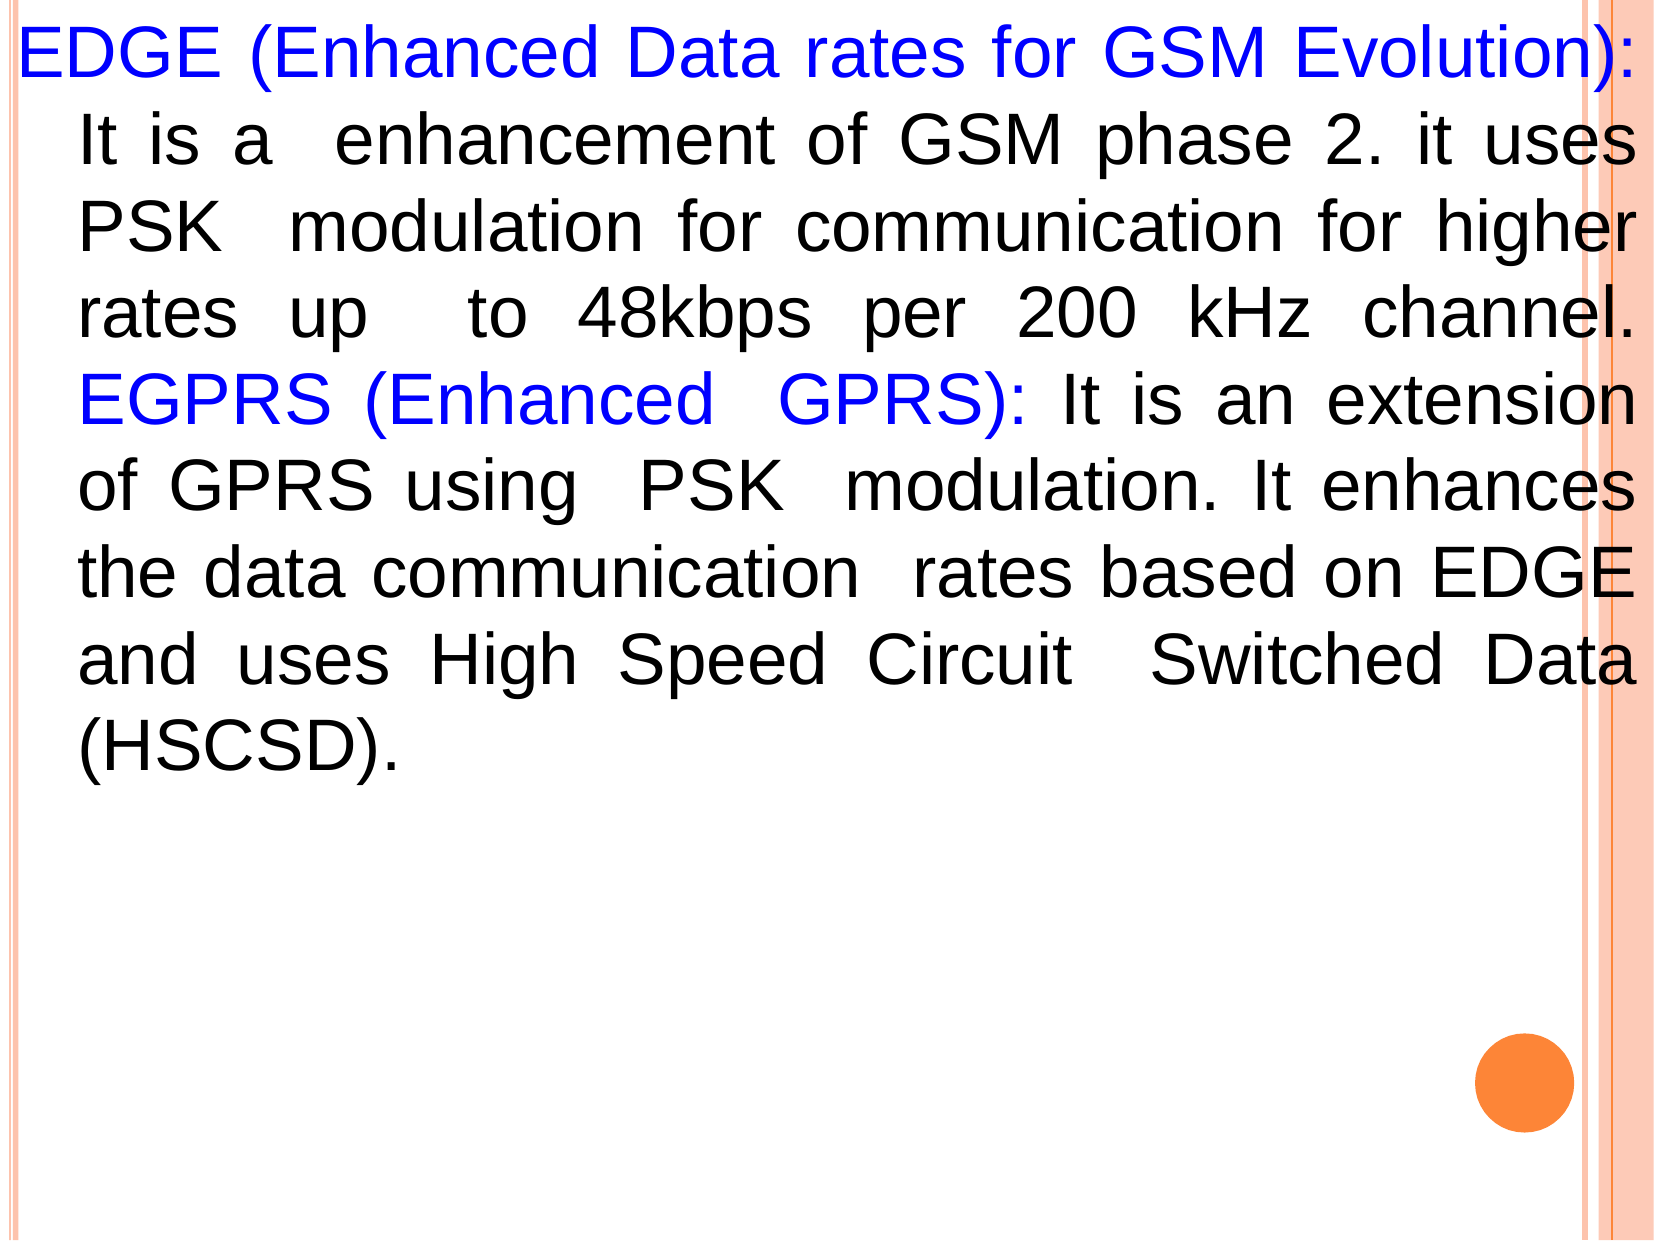

EDGE (Enhanced Data rates for GSM Evolution): It is a  enhancement of GSM phase 2. it uses PSK  modulation for communication for higher rates up  to 48kbps per 200 kHz channel. EGPRS (Enhanced  GPRS): It is an extension of GPRS using  PSK  modulation. It enhances the data communication  rates based on EDGE and uses High Speed Circuit  Switched Data (HSCSD).